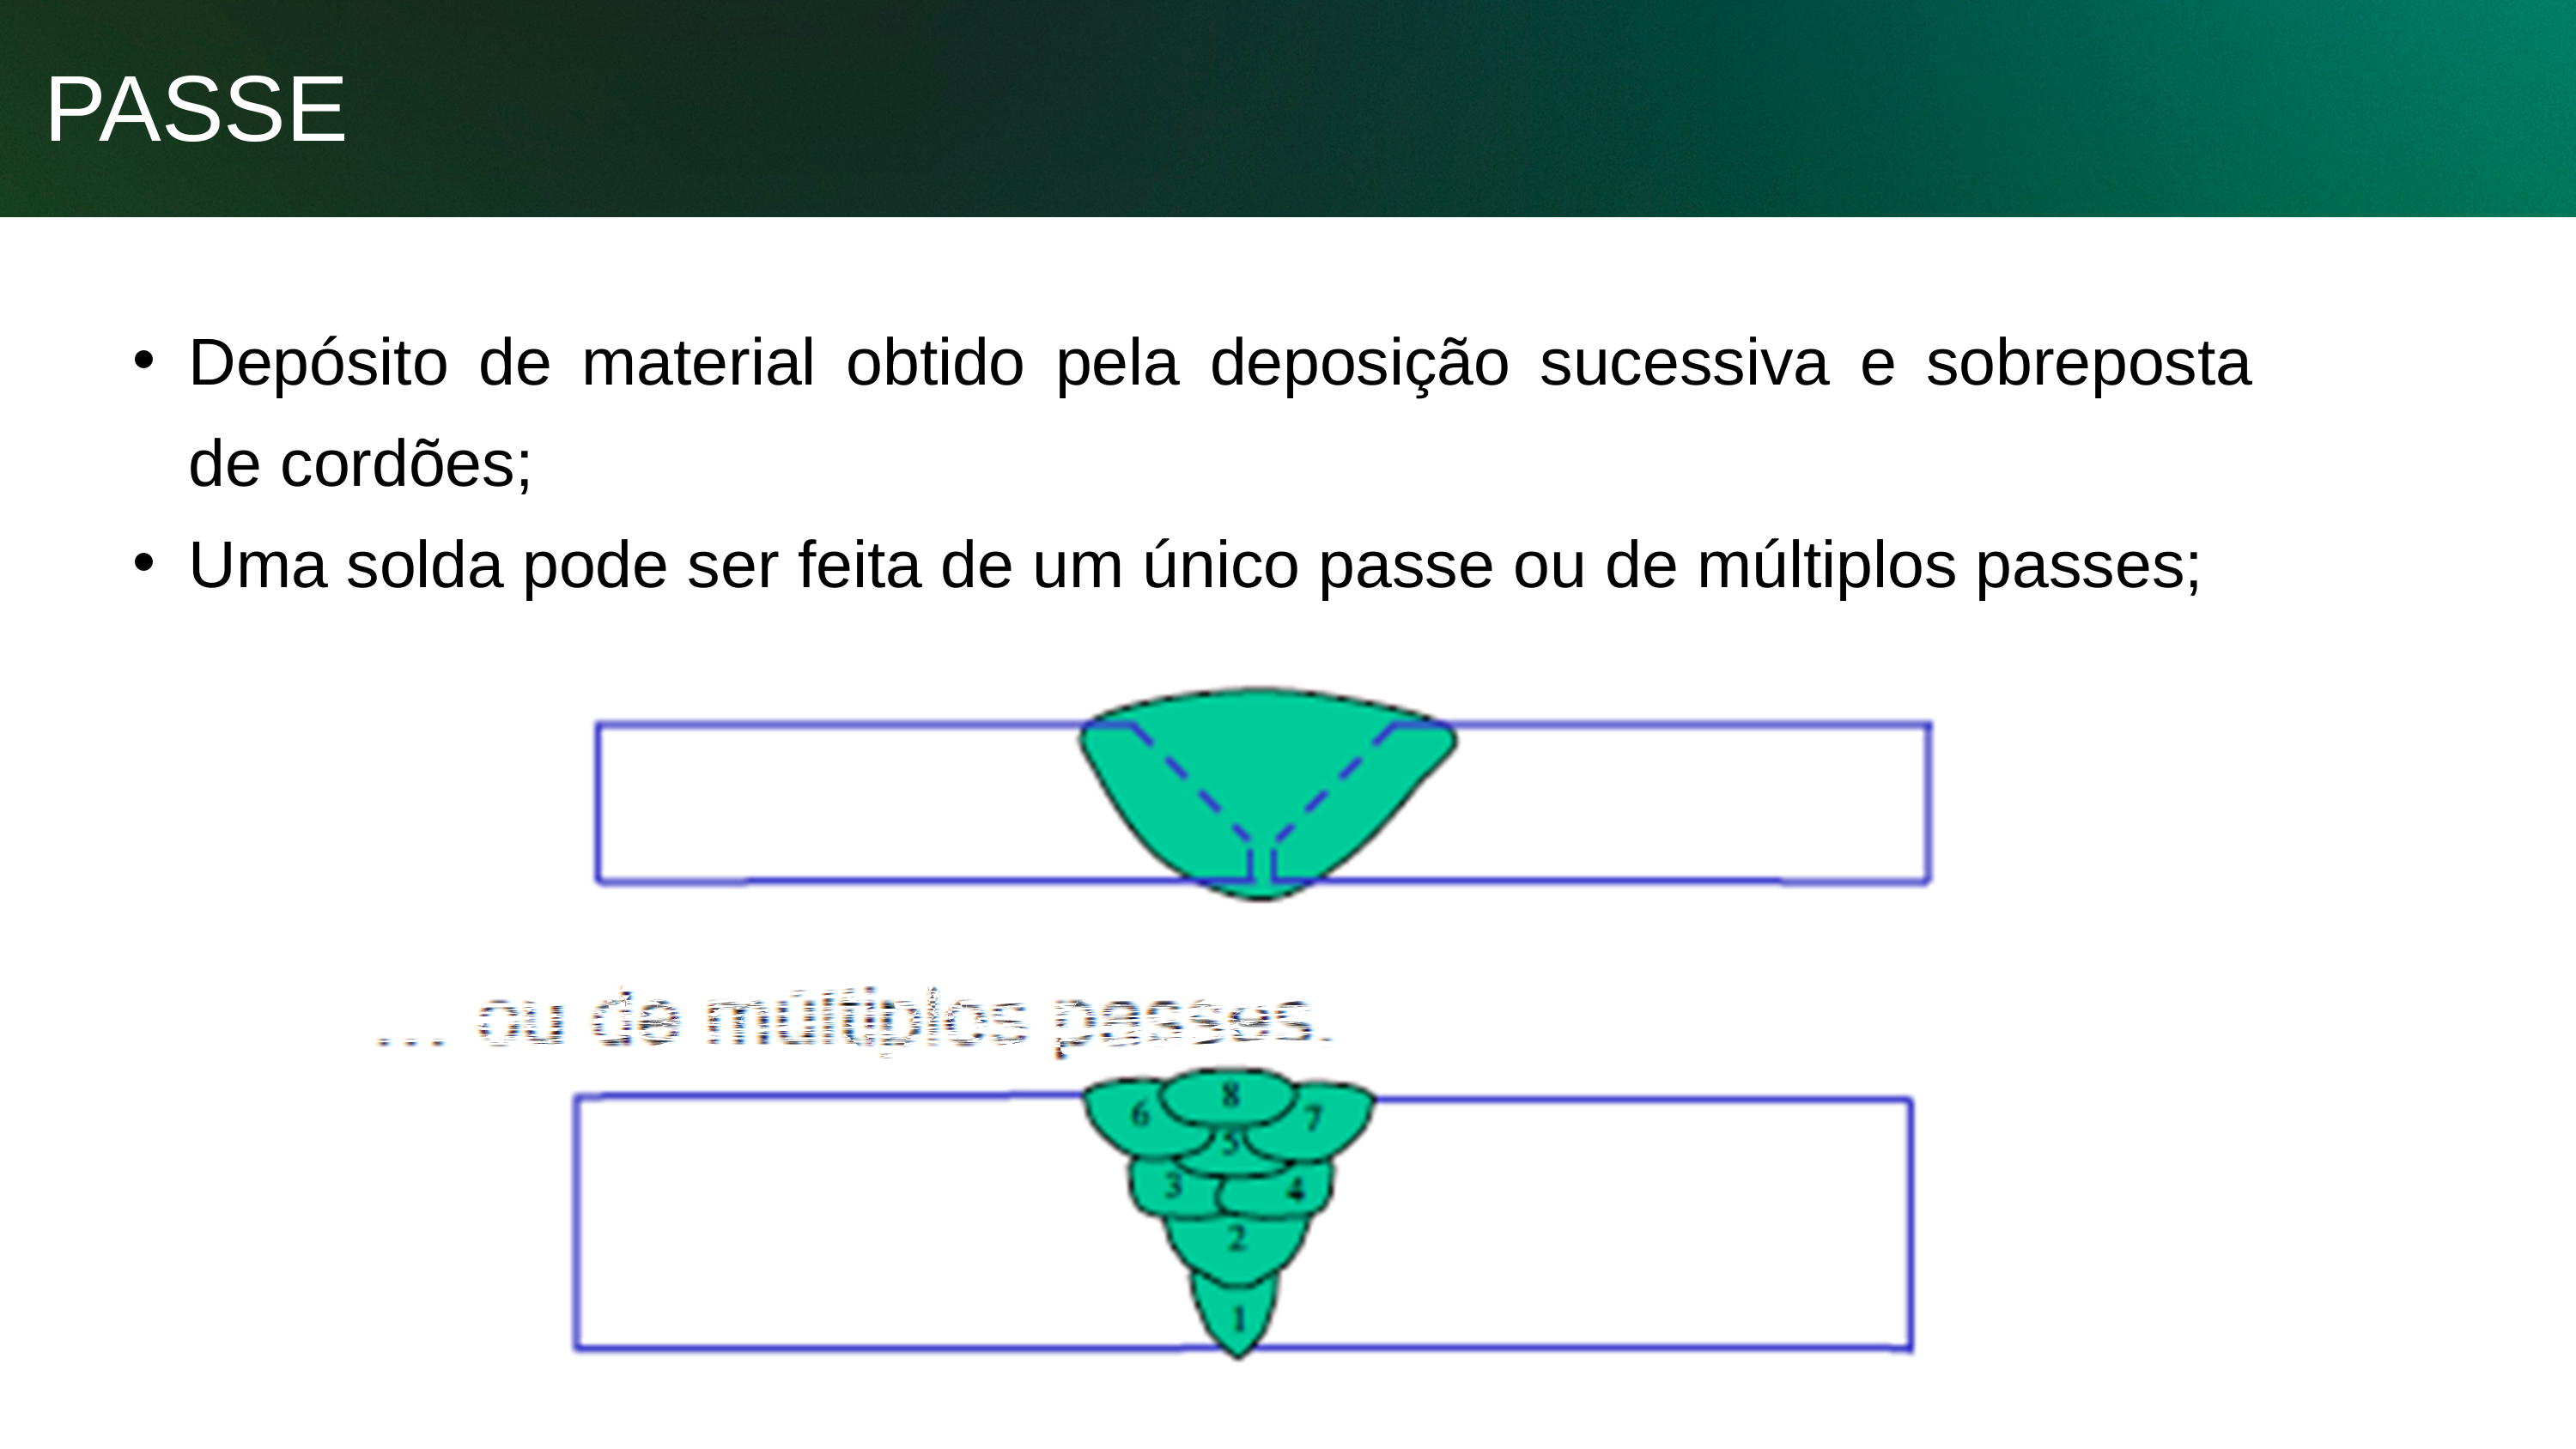

PASSE
Depósito de material obtido pela deposição sucessiva e sobreposta de cordões;
Uma solda pode ser feita de um único passe ou de múltiplos passes;